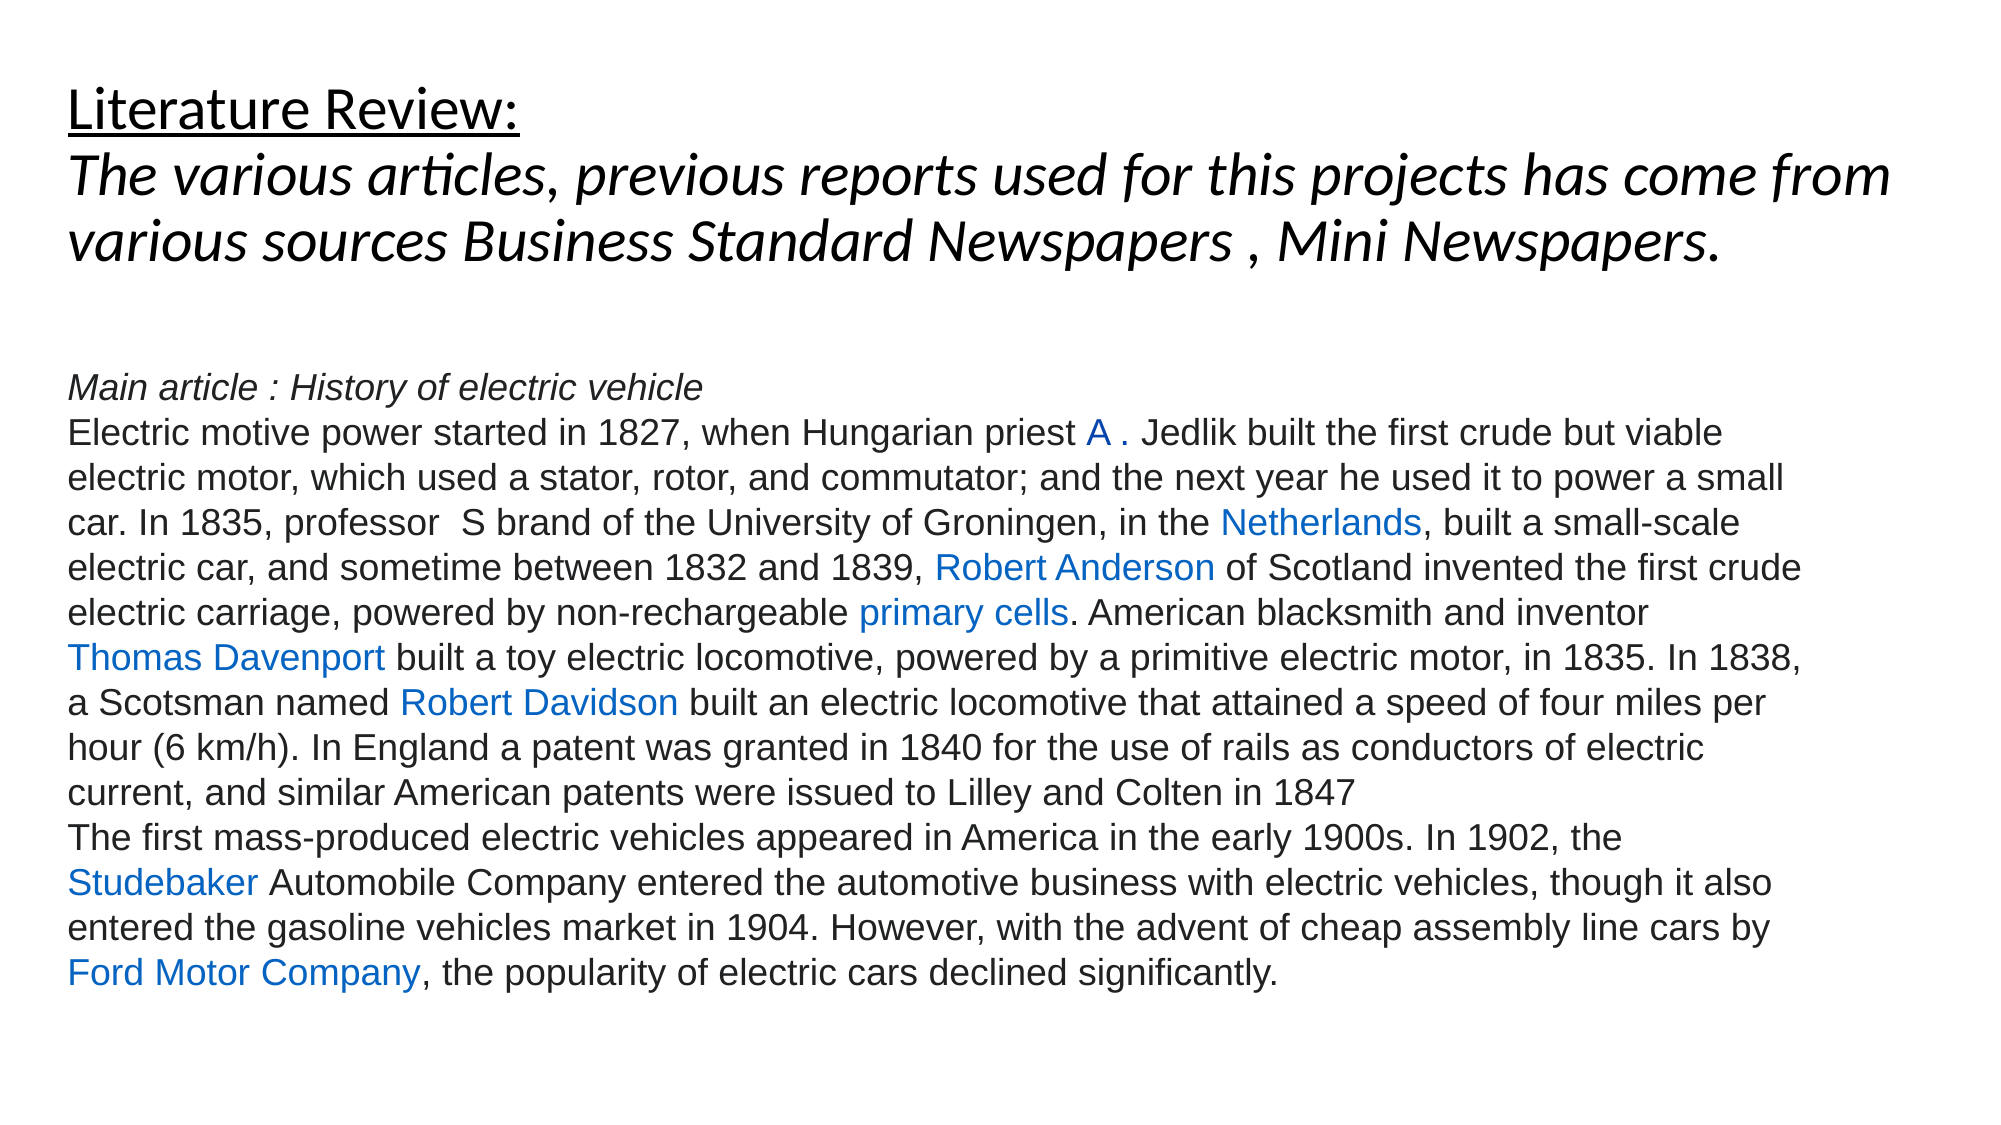

# Literature Review: The various articles, previous reports used for this projects has come from various sources Business Standard Newspapers , Mini Newspapers.
Main article : History of electric vehicle
Electric motive power started in 1827, when Hungarian priest A . Jedlik built the first crude but viable electric motor, which used a stator, rotor, and commutator; and the next year he used it to power a small car. In 1835, professor  S brand of the University of Groningen, in the Netherlands, built a small-scale electric car, and sometime between 1832 and 1839, Robert Anderson of Scotland invented the first crude electric carriage, powered by non-rechargeable primary cells. American blacksmith and inventor Thomas Davenport built a toy electric locomotive, powered by a primitive electric motor, in 1835. In 1838, a Scotsman named Robert Davidson built an electric locomotive that attained a speed of four miles per hour (6 km/h). In England a patent was granted in 1840 for the use of rails as conductors of electric current, and similar American patents were issued to Lilley and Colten in 1847
The first mass-produced electric vehicles appeared in America in the early 1900s. In 1902, the Studebaker Automobile Company entered the automotive business with electric vehicles, though it also entered the gasoline vehicles market in 1904. However, with the advent of cheap assembly line cars by Ford Motor Company, the popularity of electric cars declined significantly.